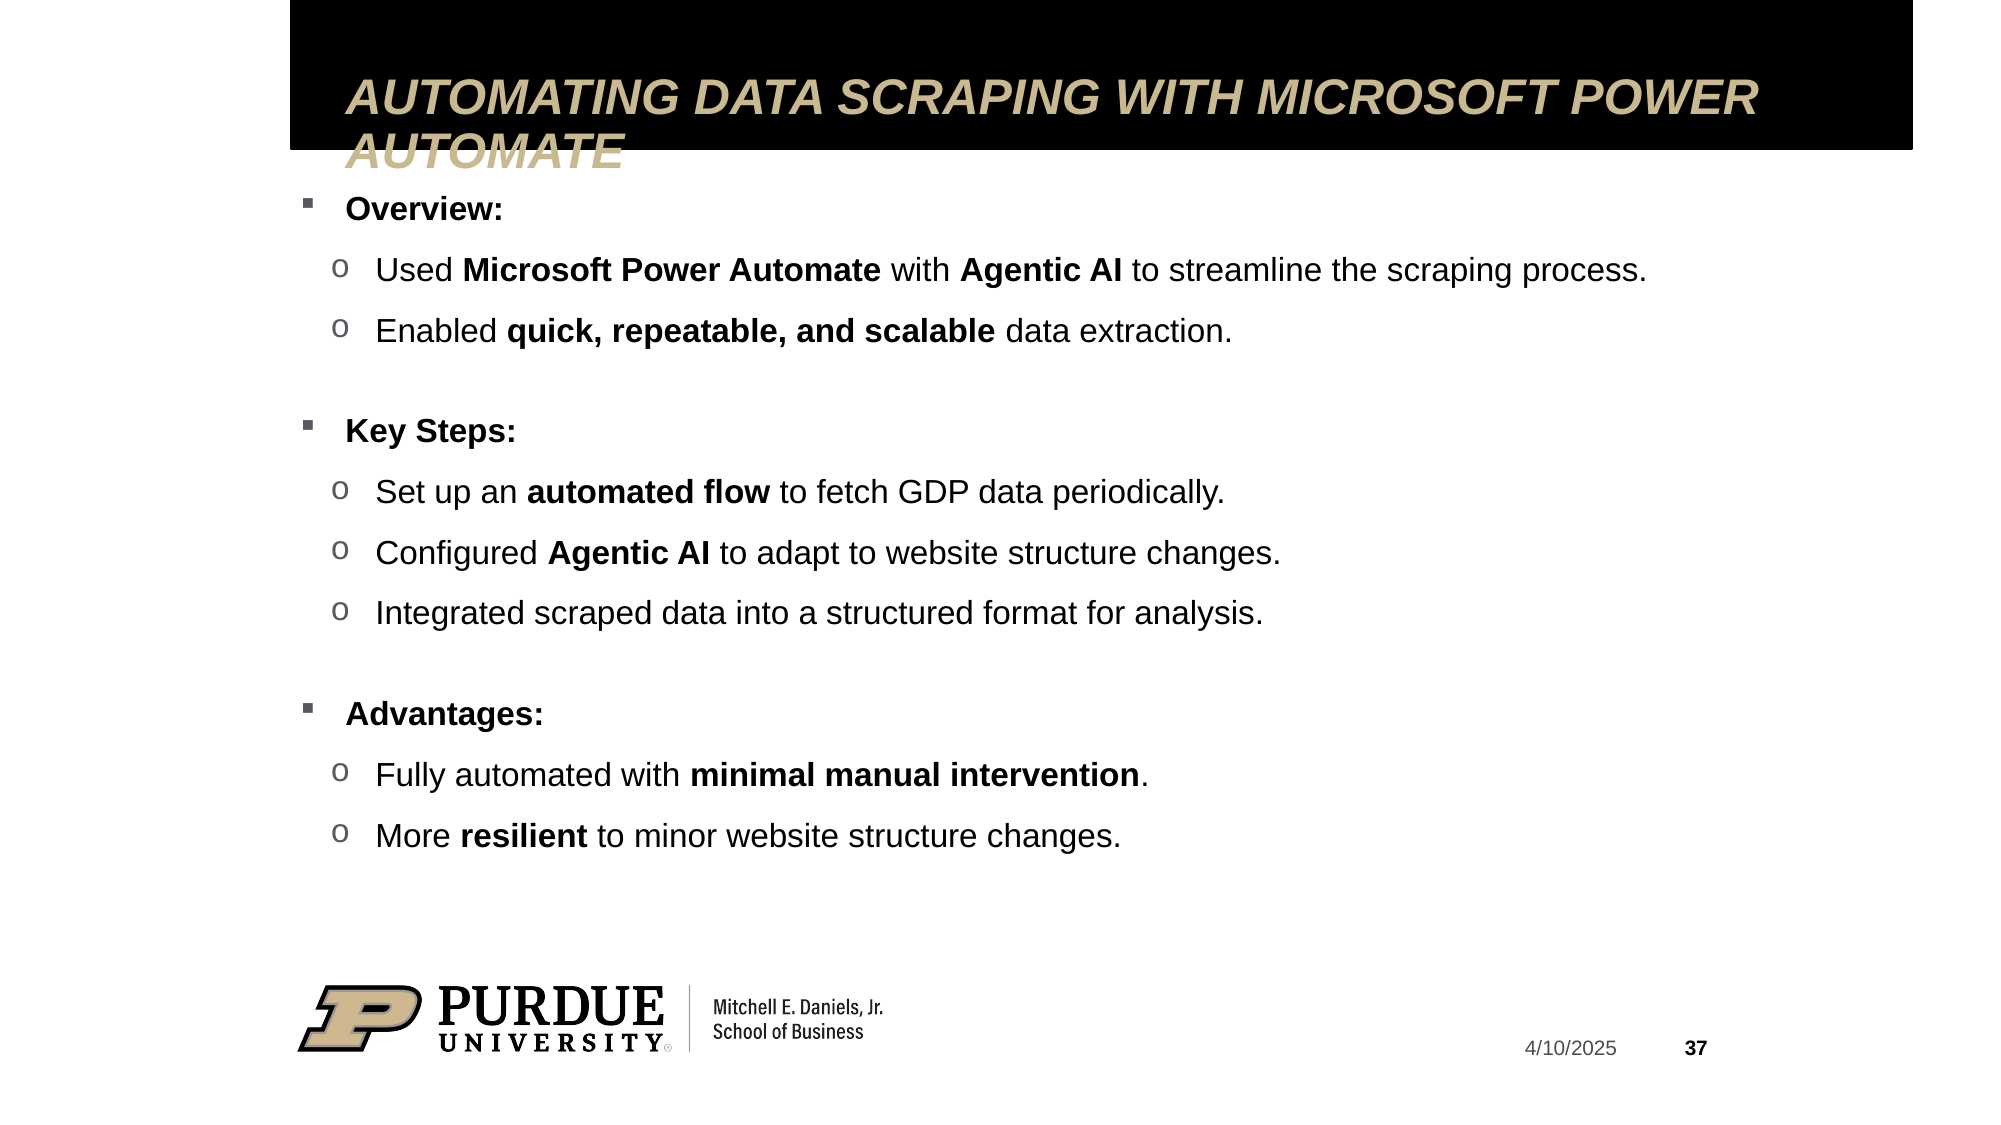

# AUTOMATING DATA SCRAPING WITH MICROSOFT POWER AUTOMATE
Overview:
Used Microsoft Power Automate with Agentic AI to streamline the scraping process.
Enabled quick, repeatable, and scalable data extraction.

Key Steps:
Set up an automated flow to fetch GDP data periodically.
Configured Agentic AI to adapt to website structure changes.
Integrated scraped data into a structured format for analysis.

Advantages:
Fully automated with minimal manual intervention.
More resilient to minor website structure changes.

37
4/10/2025